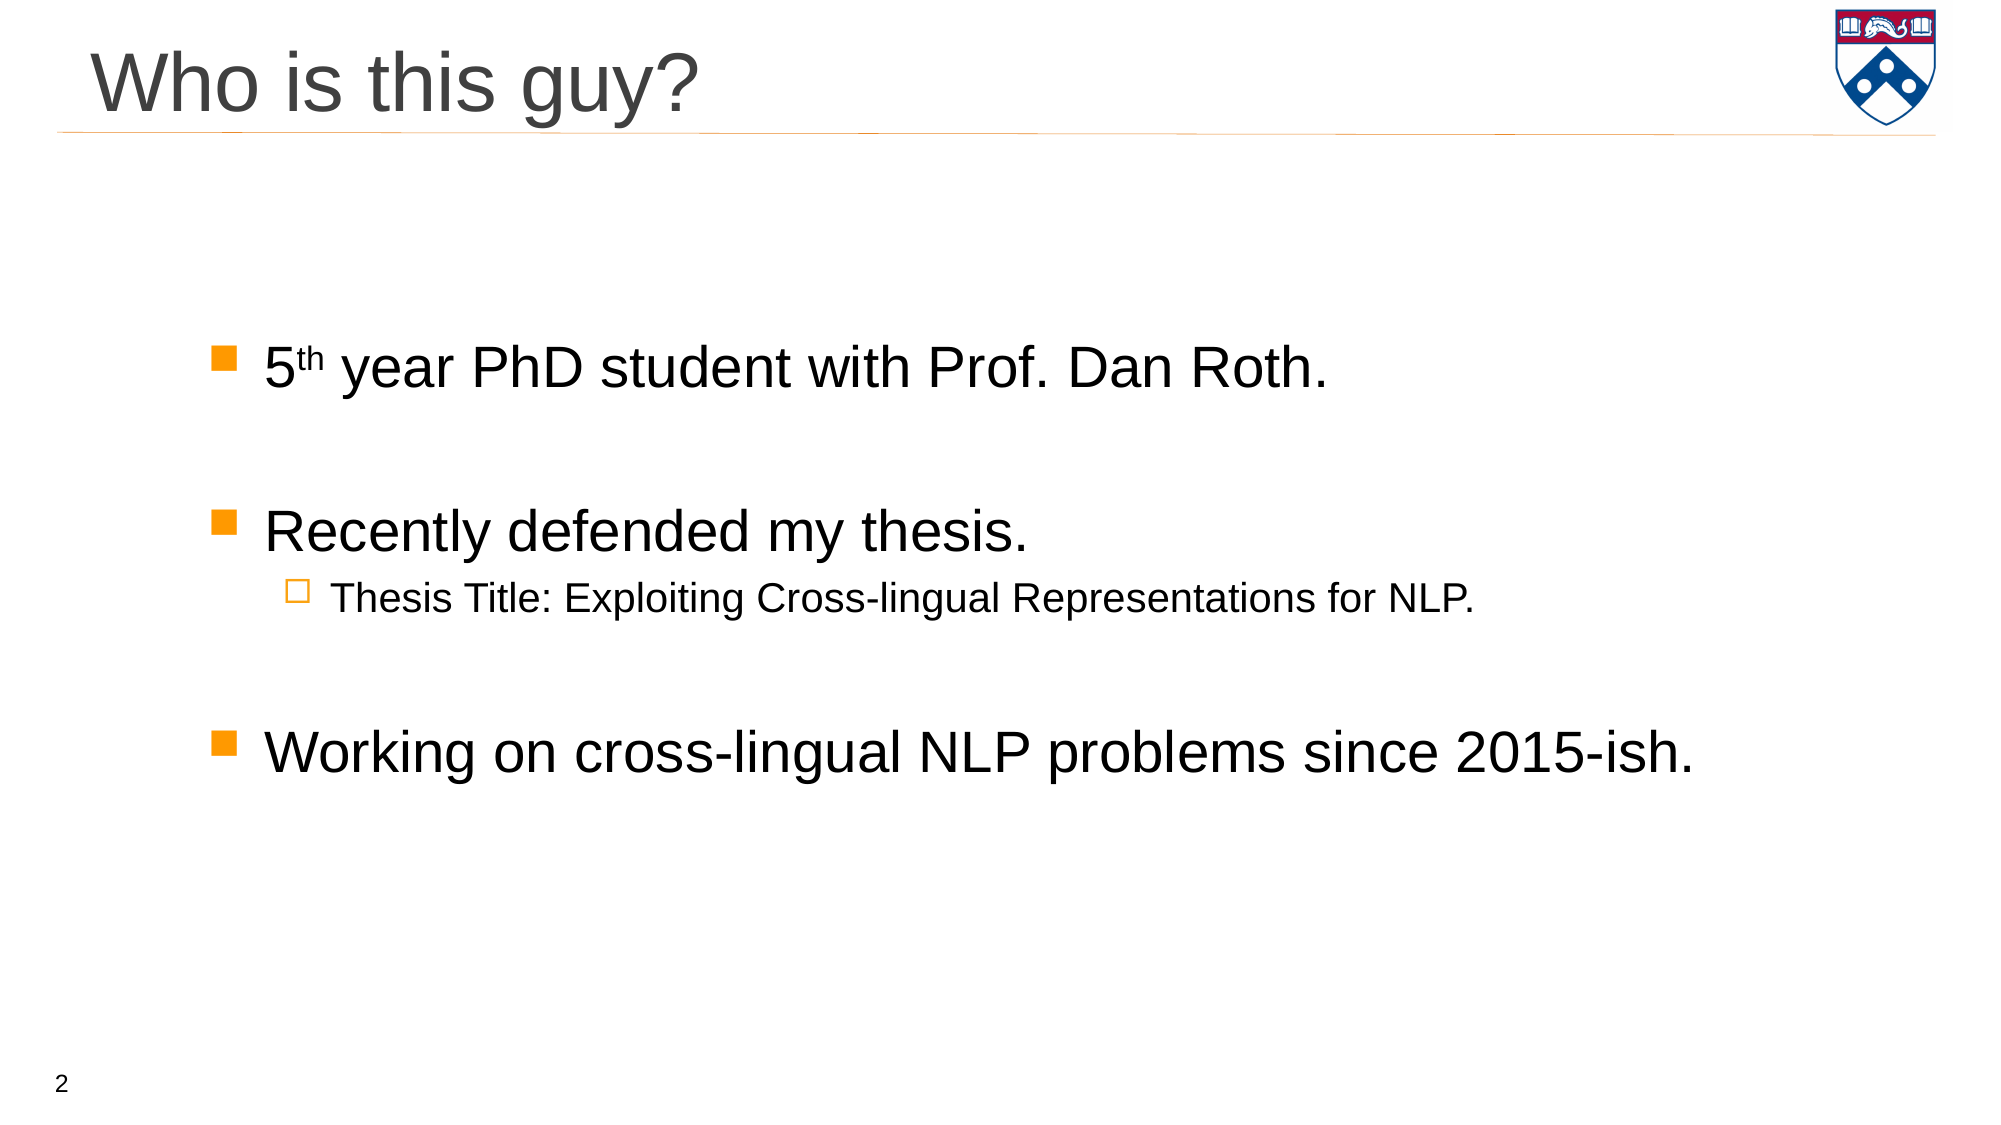

# Who is this guy?
5th year PhD student with Prof. Dan Roth.

Recently defended my thesis.
Thesis Title: Exploiting Cross-lingual Representations for NLP.

Working on cross-lingual NLP problems since 2015-ish.

2